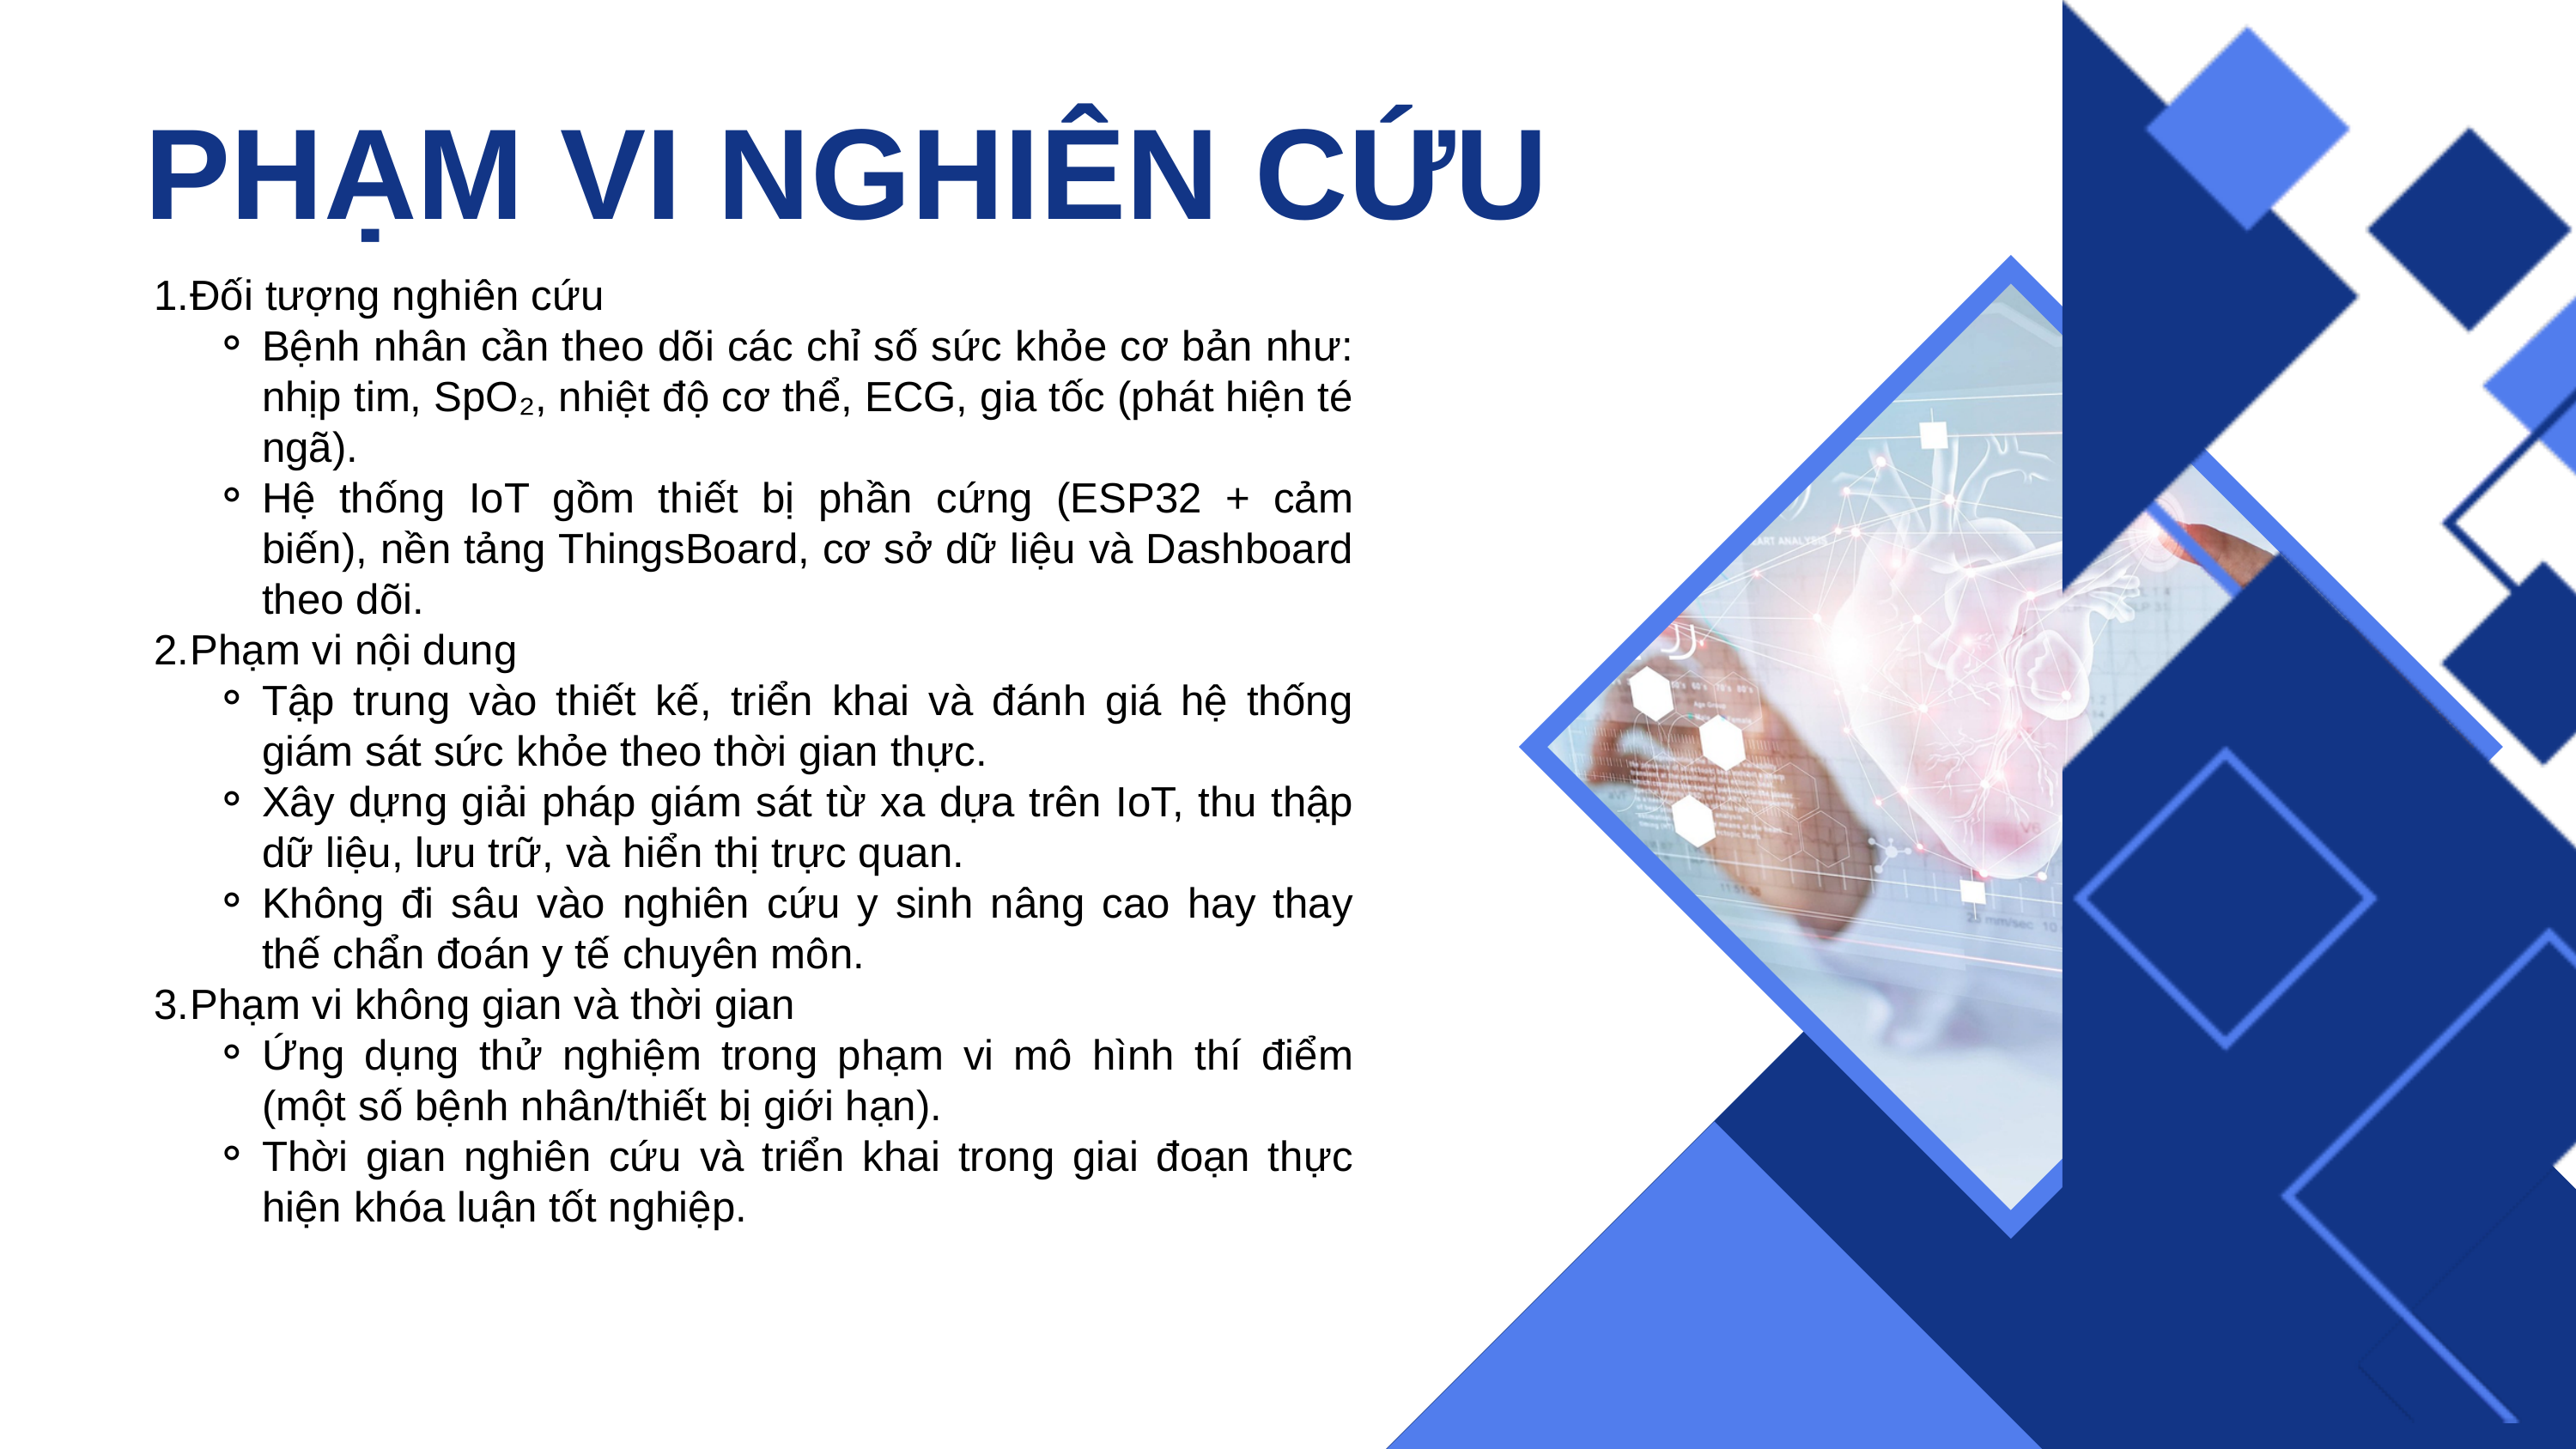

PHẠM VI NGHIÊN CỨU
Đối tượng nghiên cứu
Bệnh nhân cần theo dõi các chỉ số sức khỏe cơ bản như: nhịp tim, SpO₂, nhiệt độ cơ thể, ECG, gia tốc (phát hiện té ngã).
Hệ thống IoT gồm thiết bị phần cứng (ESP32 + cảm biến), nền tảng ThingsBoard, cơ sở dữ liệu và Dashboard theo dõi.
Phạm vi nội dung
Tập trung vào thiết kế, triển khai và đánh giá hệ thống giám sát sức khỏe theo thời gian thực.
Xây dựng giải pháp giám sát từ xa dựa trên IoT, thu thập dữ liệu, lưu trữ, và hiển thị trực quan.
Không đi sâu vào nghiên cứu y sinh nâng cao hay thay thế chẩn đoán y tế chuyên môn.
Phạm vi không gian và thời gian
Ứng dụng thử nghiệm trong phạm vi mô hình thí điểm (một số bệnh nhân/thiết bị giới hạn).
Thời gian nghiên cứu và triển khai trong giai đoạn thực hiện khóa luận tốt nghiệp.